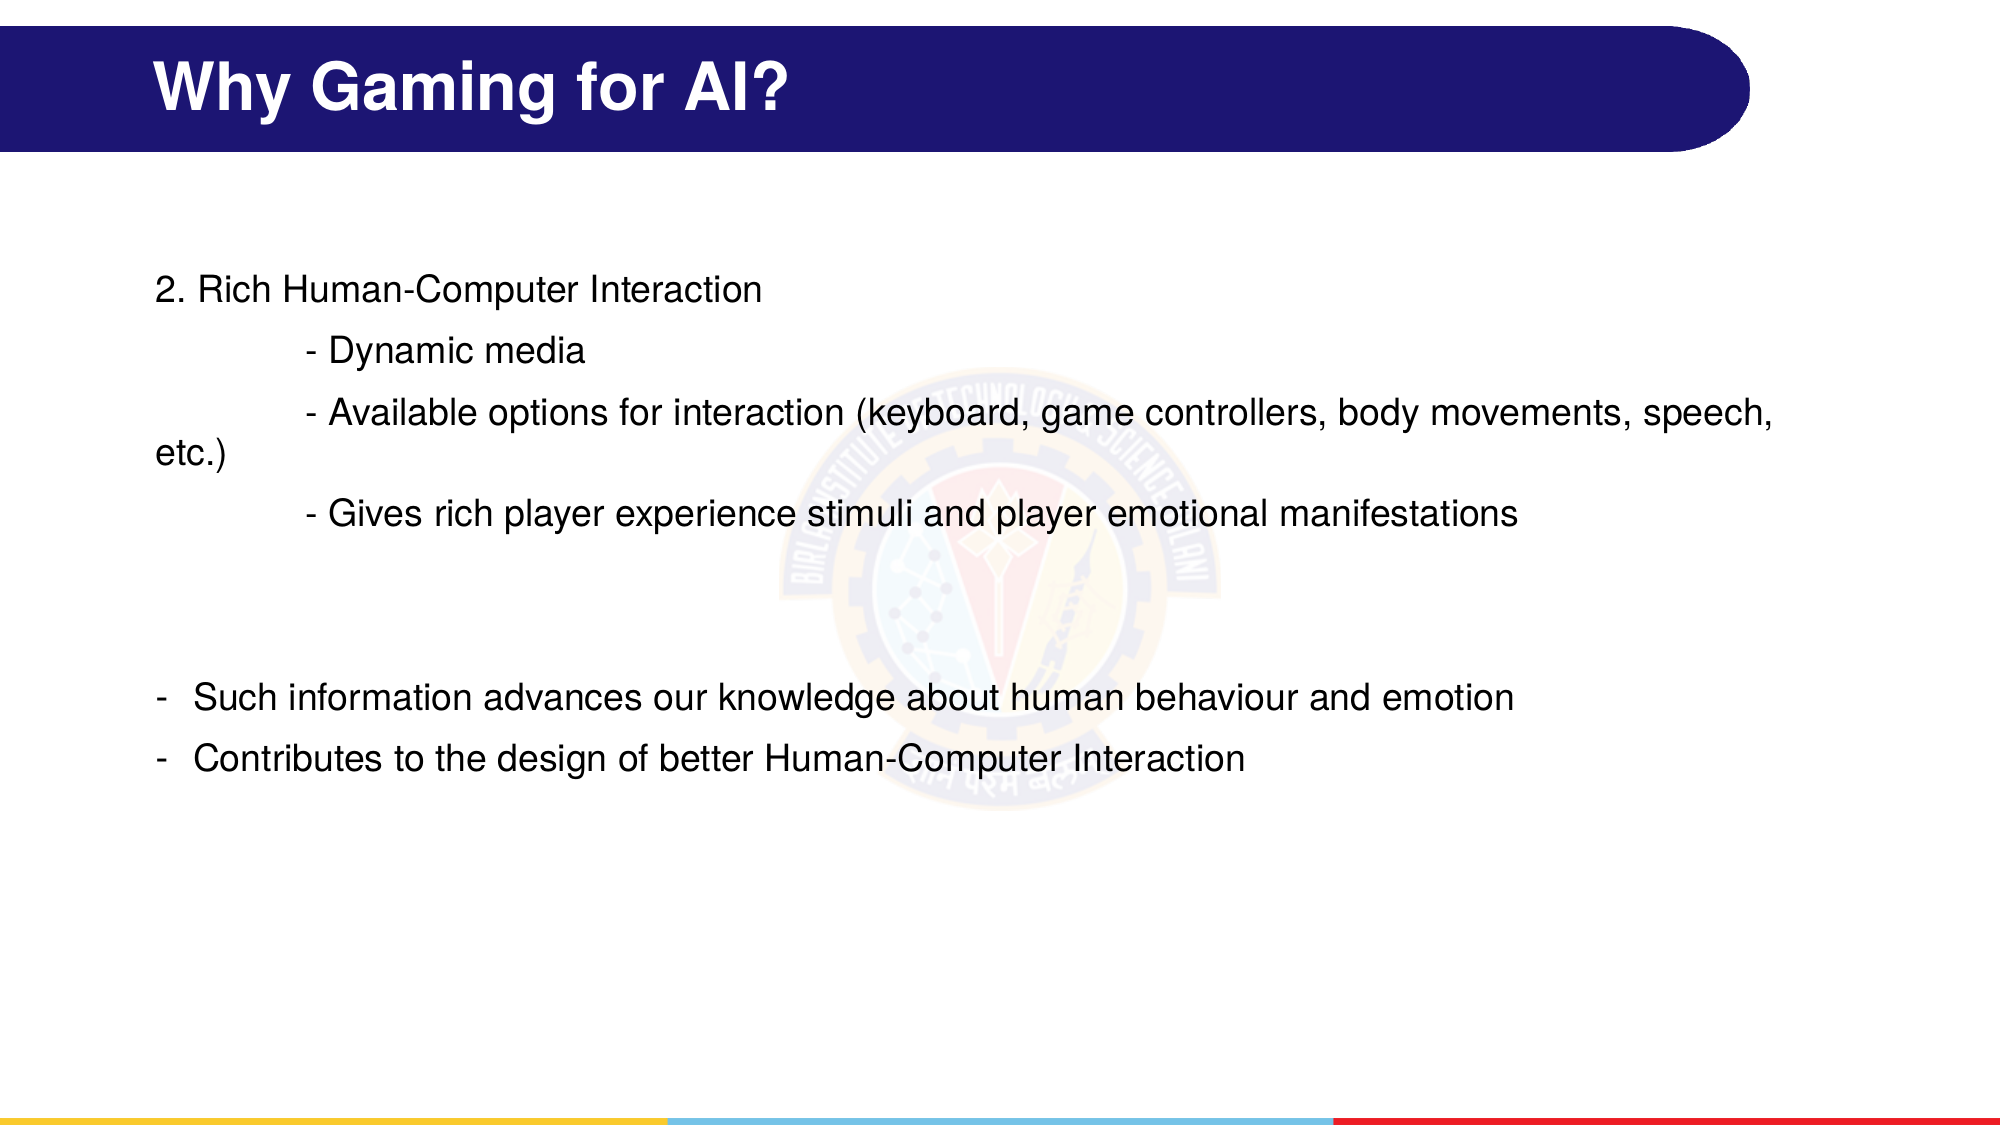

# Why Gaming for AI?

2. Rich Human-Computer Interaction
	- Dynamic media
	- Available options for interaction (keyboard, game controllers, body movements, speech, etc.)
	- Gives rich player experience stimuli and player emotional manifestations

Such information advances our knowledge about human behaviour and emotion
Contributes to the design of better Human-Computer Interaction